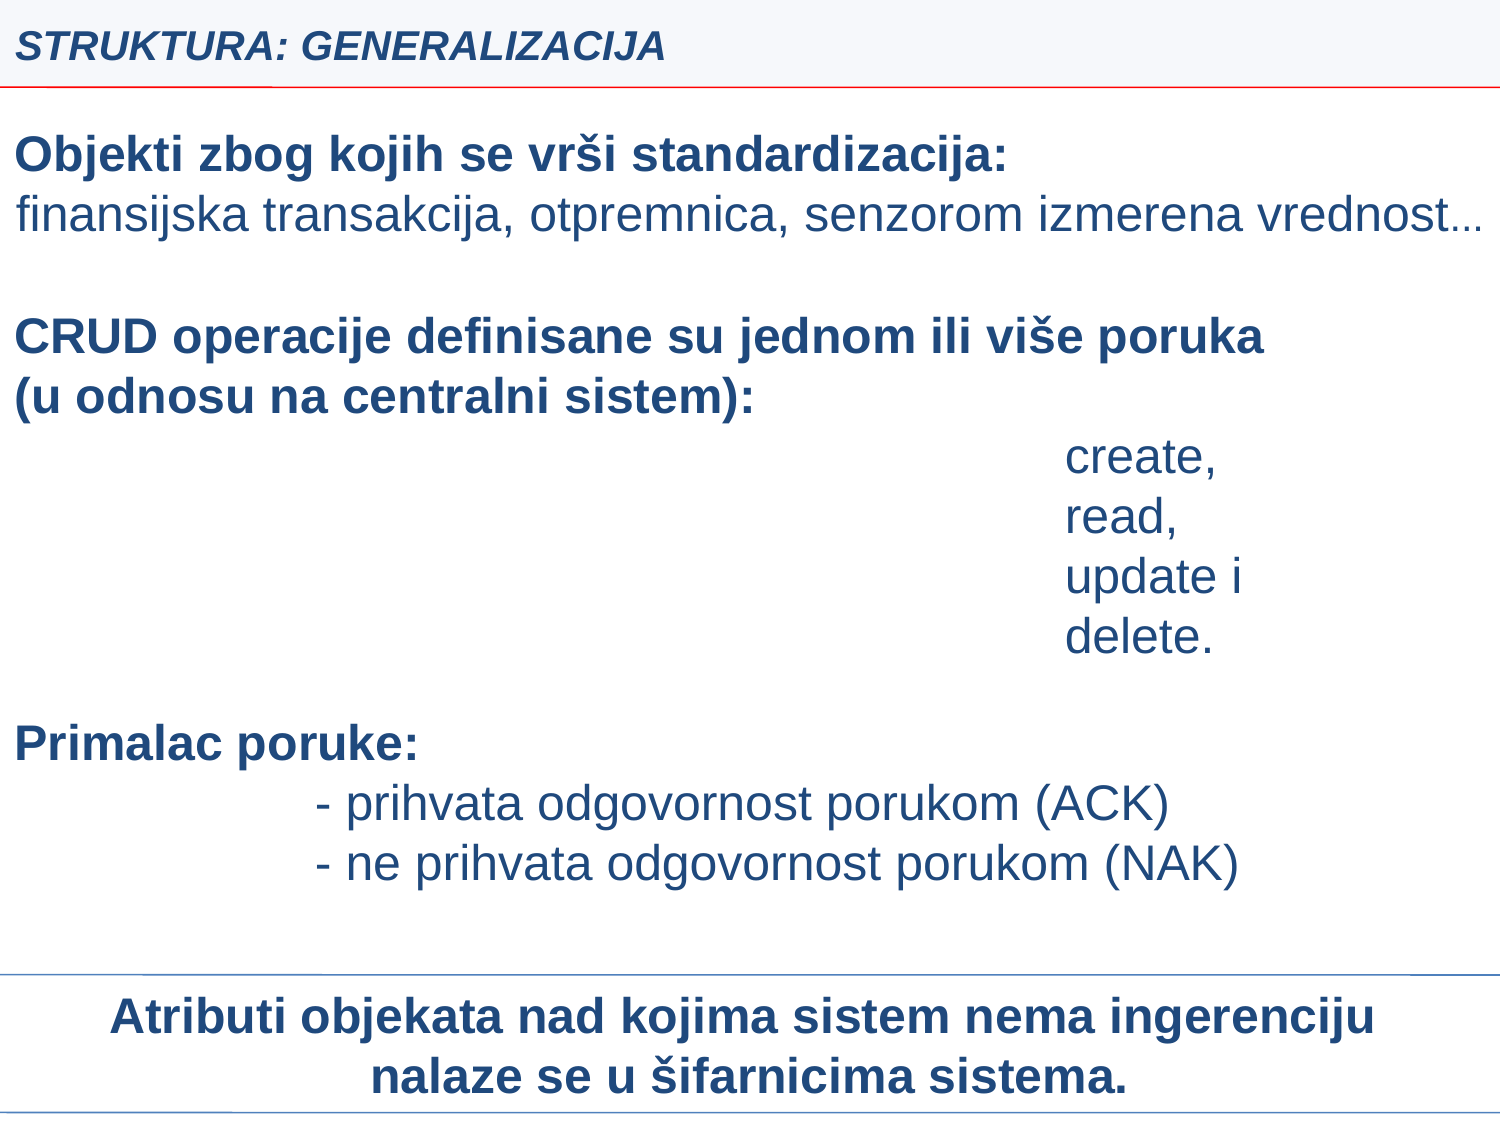

STRUKTURA: GENERALIZACIJA
Objekti zbog kojih se vrši standardizacija:
finansijska transakcija, otpremnica, senzorom izmerena vrednost...
CRUD operacije definisane su jednom ili više poruka
(u odnosu na centralni sistem):
			create,
			read,
			update i
			delete.
Primalac poruke:
- prihvata odgovornost porukom (ACK)
- ne prihvata odgovornost porukom (NAK)
Atributi objekata nad kojima sistem nema ingerenciju
nalaze se u šifarnicima sistema.